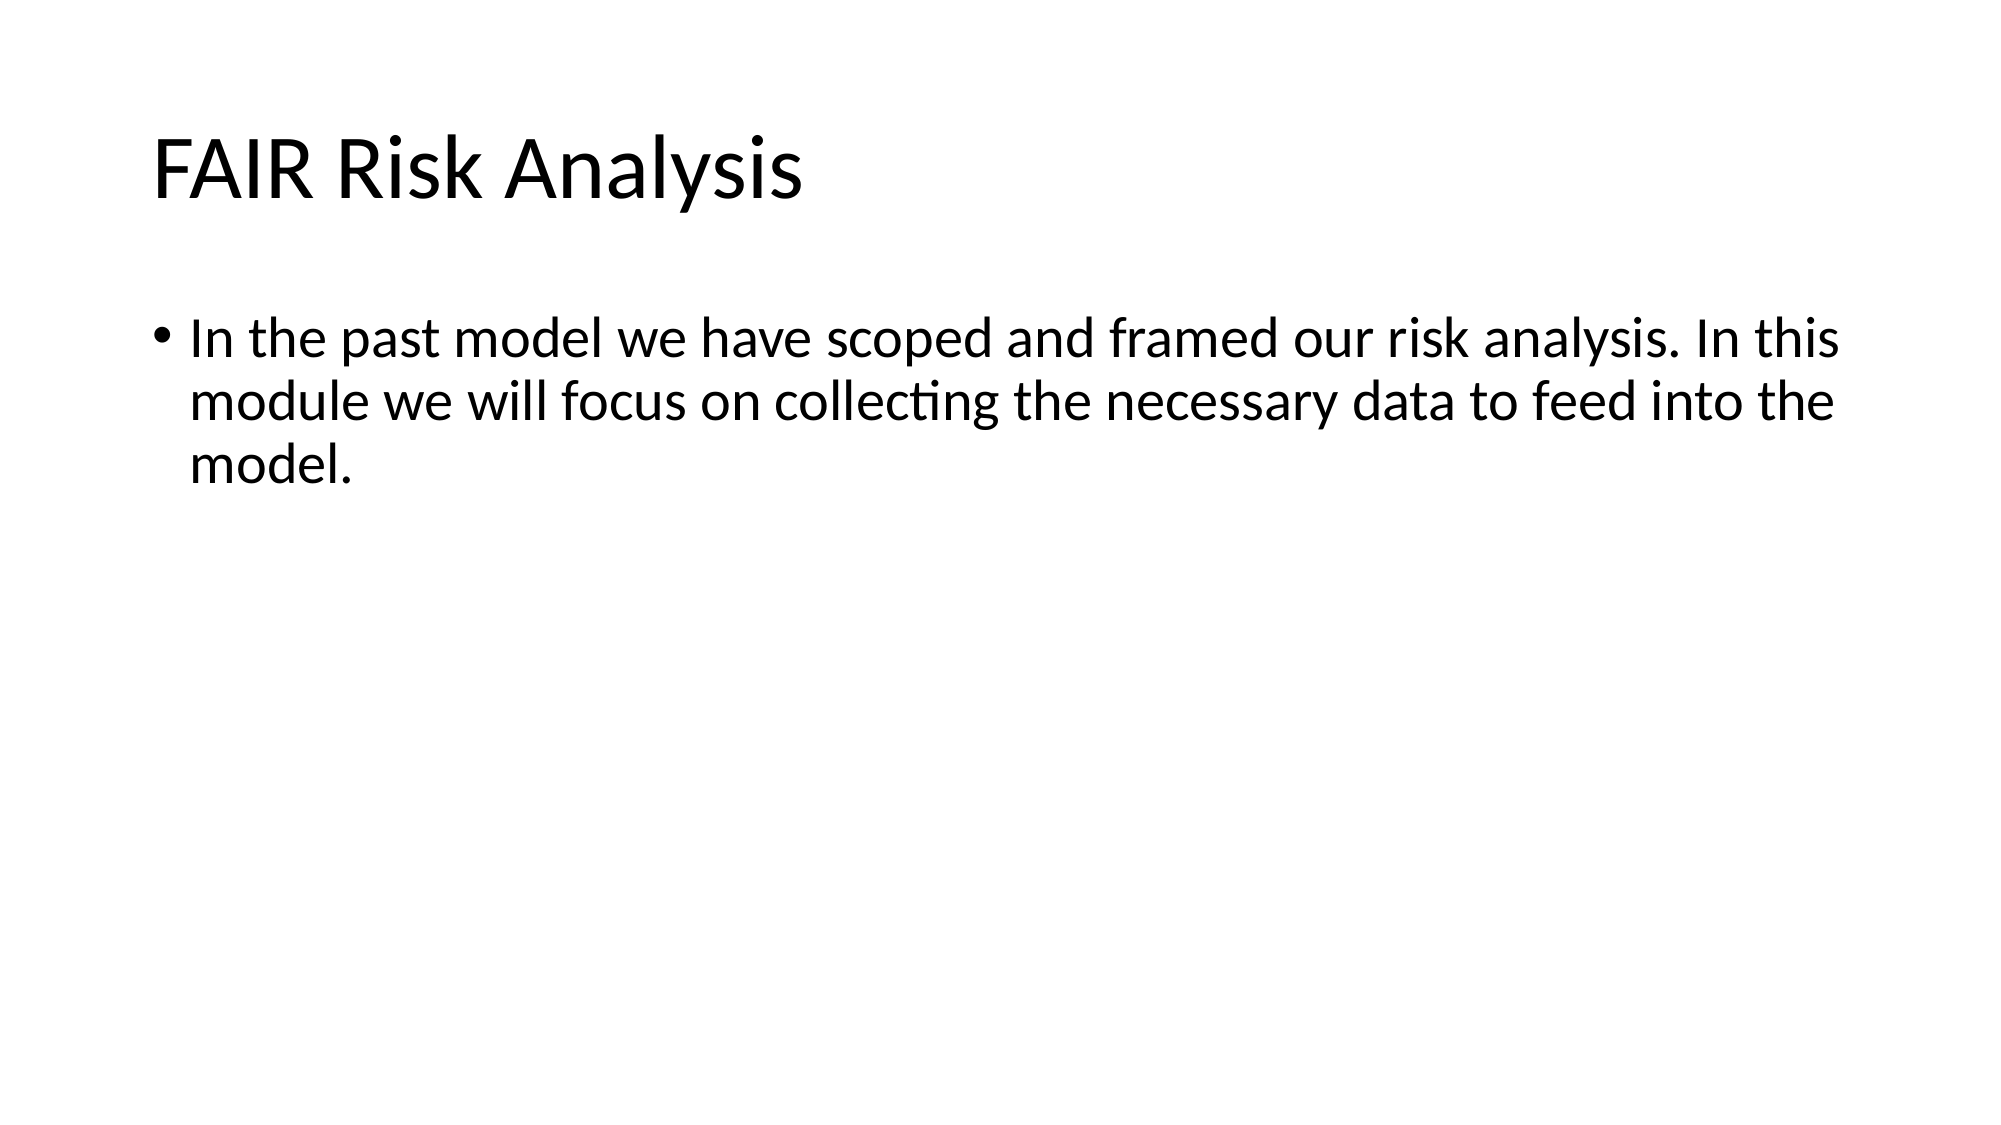

# FAIR Risk Analysis
In the past model we have scoped and framed our risk analysis. In this module we will focus on collecting the necessary data to feed into the model.